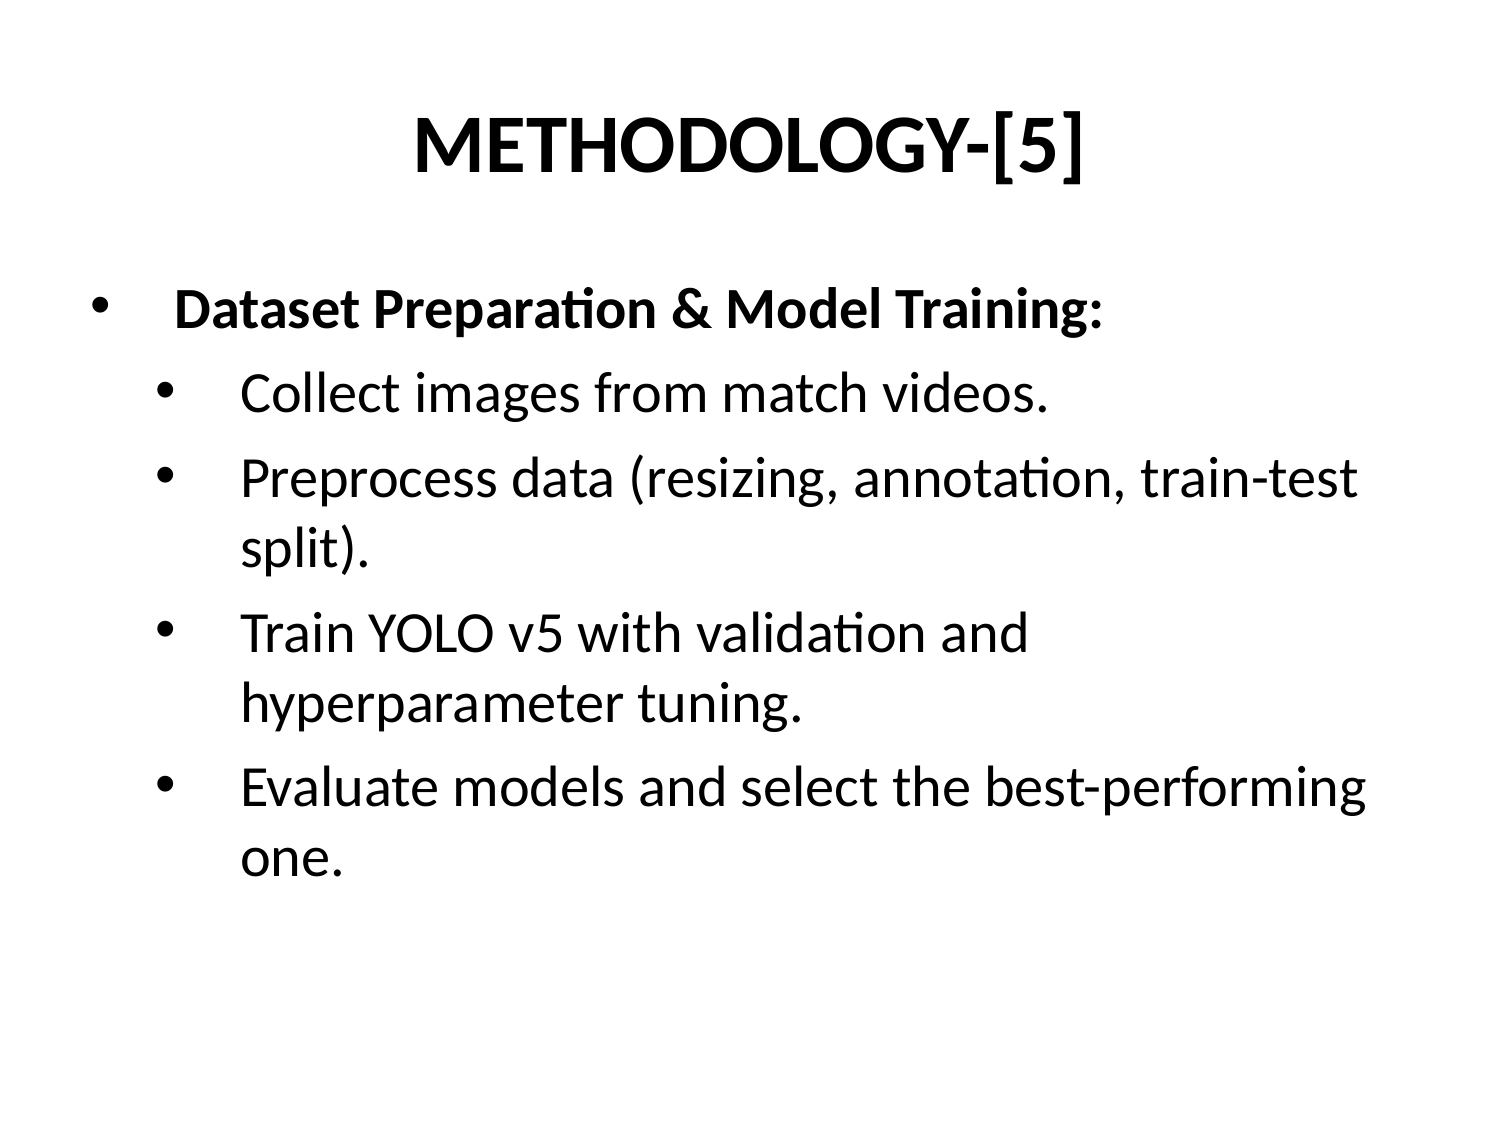

# METHODOLOGY-[5]
Dataset Preparation & Model Training:
Collect images from match videos.
Preprocess data (resizing, annotation, train-test split).
Train YOLO v5 with validation and hyperparameter tuning.
Evaluate models and select the best-performing one.